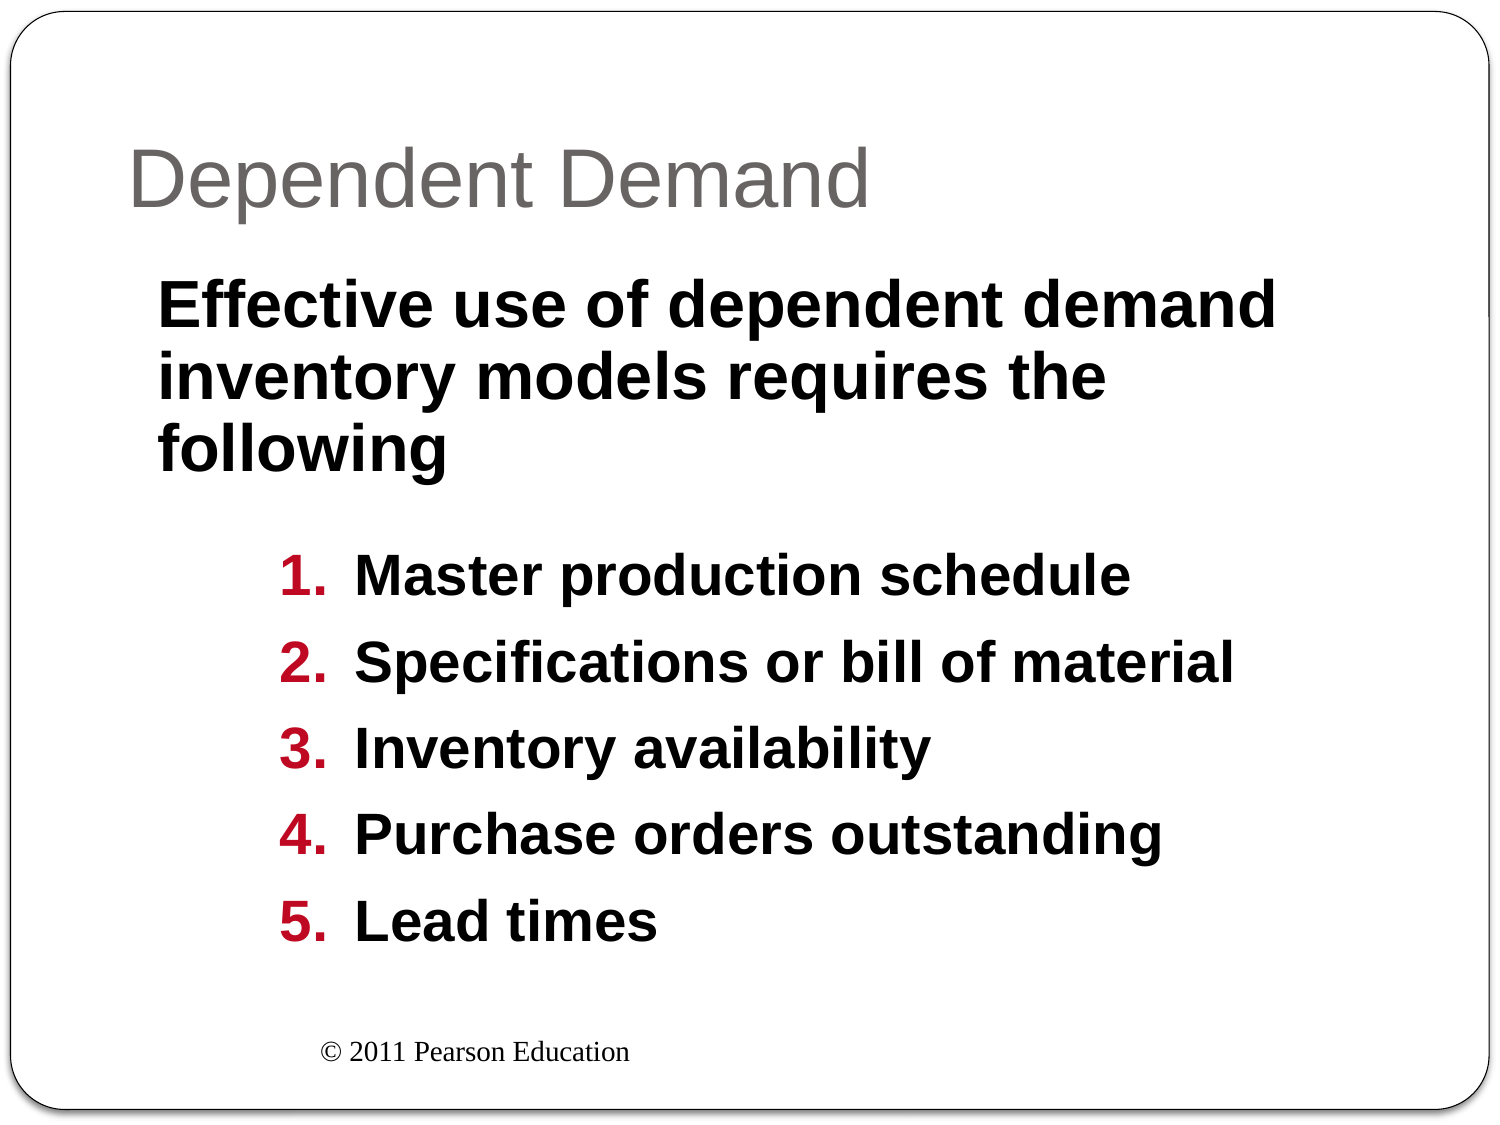

# Dependent Demand
Effective use of dependent demand inventory models requires the following
Master production schedule
Specifications or bill of material
Inventory availability
Purchase orders outstanding
Lead times
© 2011 Pearson Education